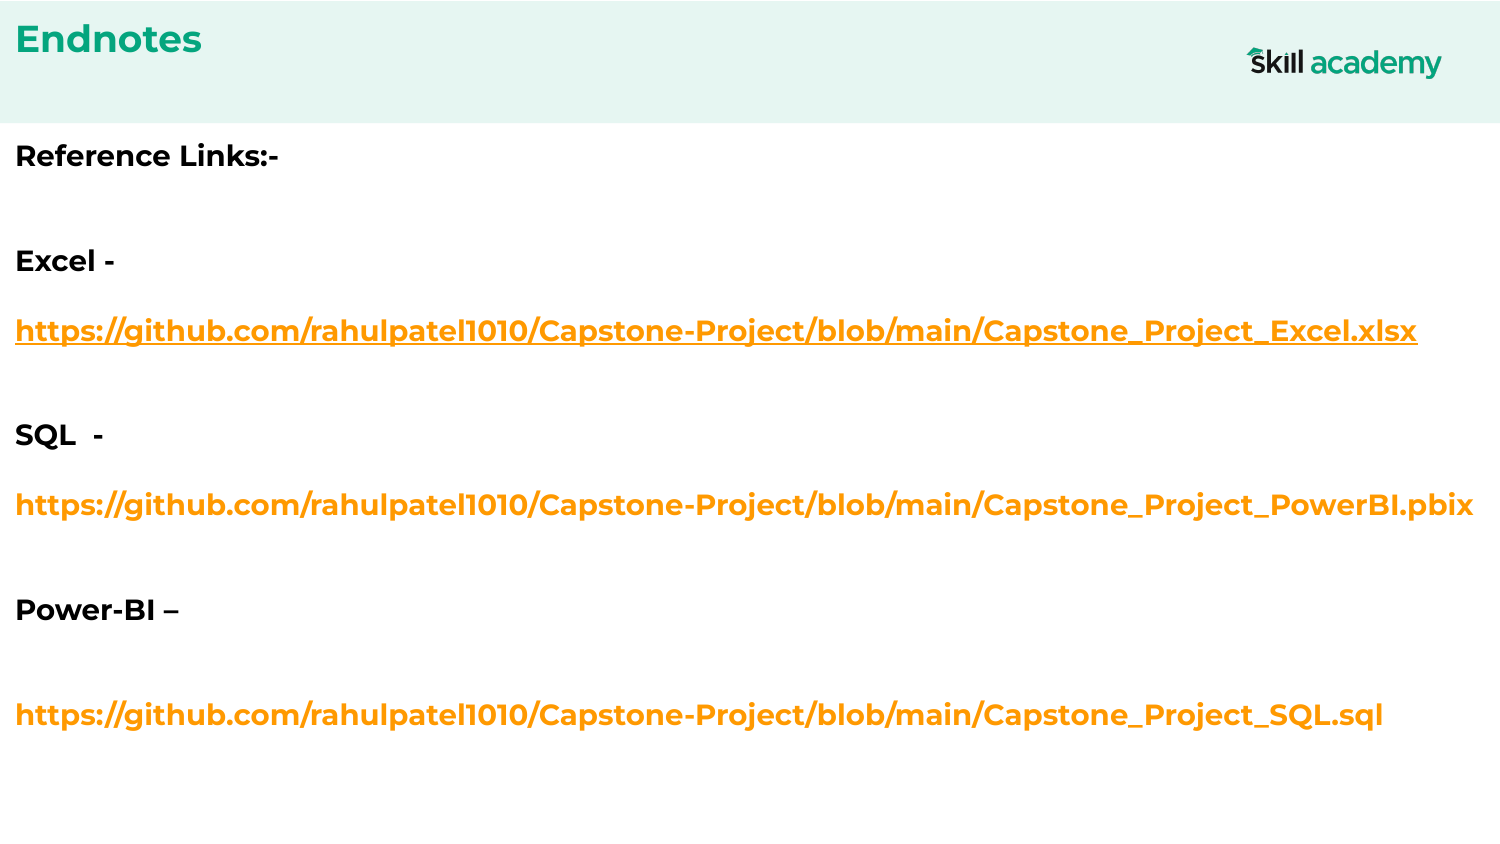

# Endnotes
Reference Links:-

Excel -

https://github.com/rahulpatel1010/Capstone-Project/blob/main/Capstone_Project_Excel.xlsx

SQL  -

https://github.com/rahulpatel1010/Capstone-Project/blob/main/Capstone_Project_PowerBI.pbix

Power-BI –

https://github.com/rahulpatel1010/Capstone-Project/blob/main/Capstone_Project_SQL.sql